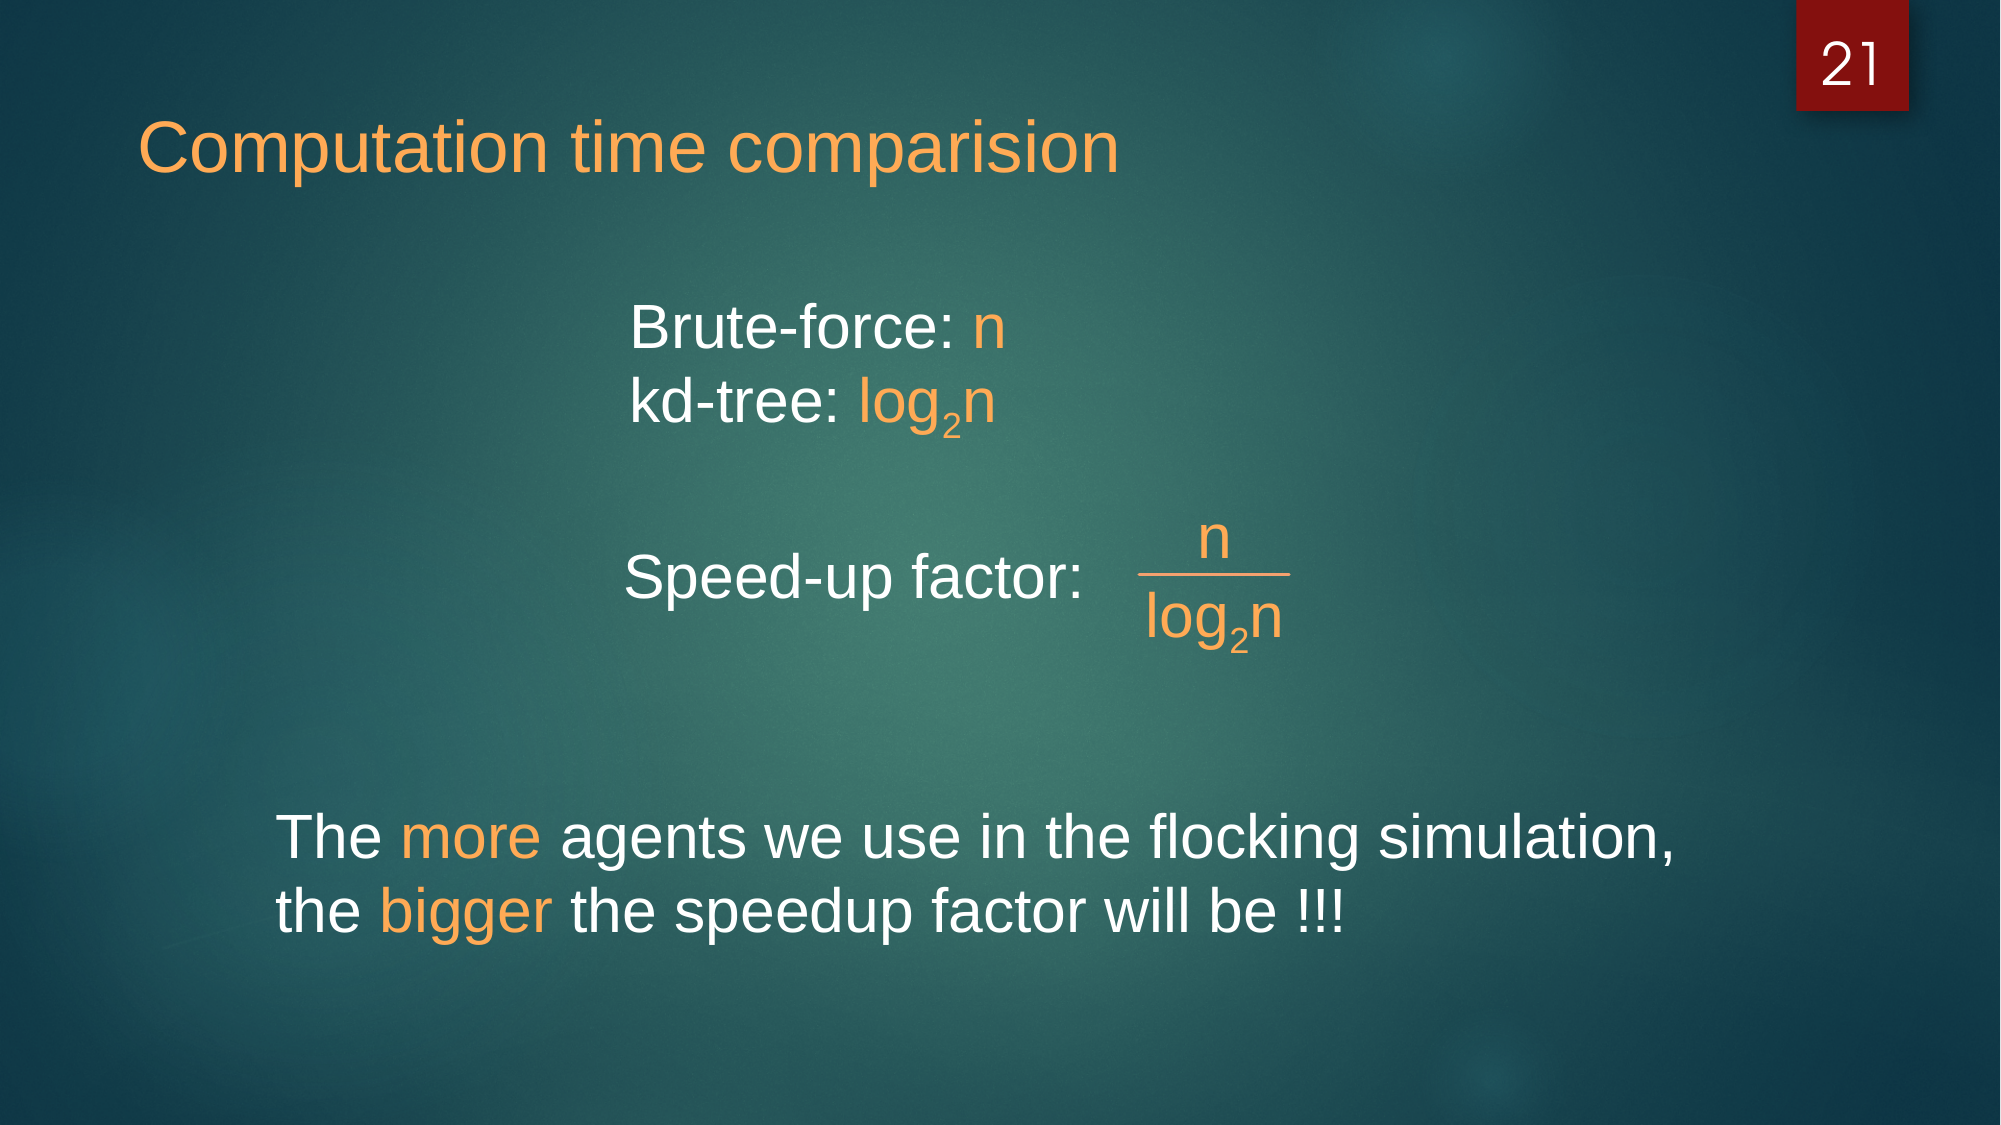

21
Computation time comparision

Brute-force: n
kd-tree: log2n
n
Speed-up factor:
log2n
The more agents we use in the flocking simulation, the bigger the speedup factor will be !!!